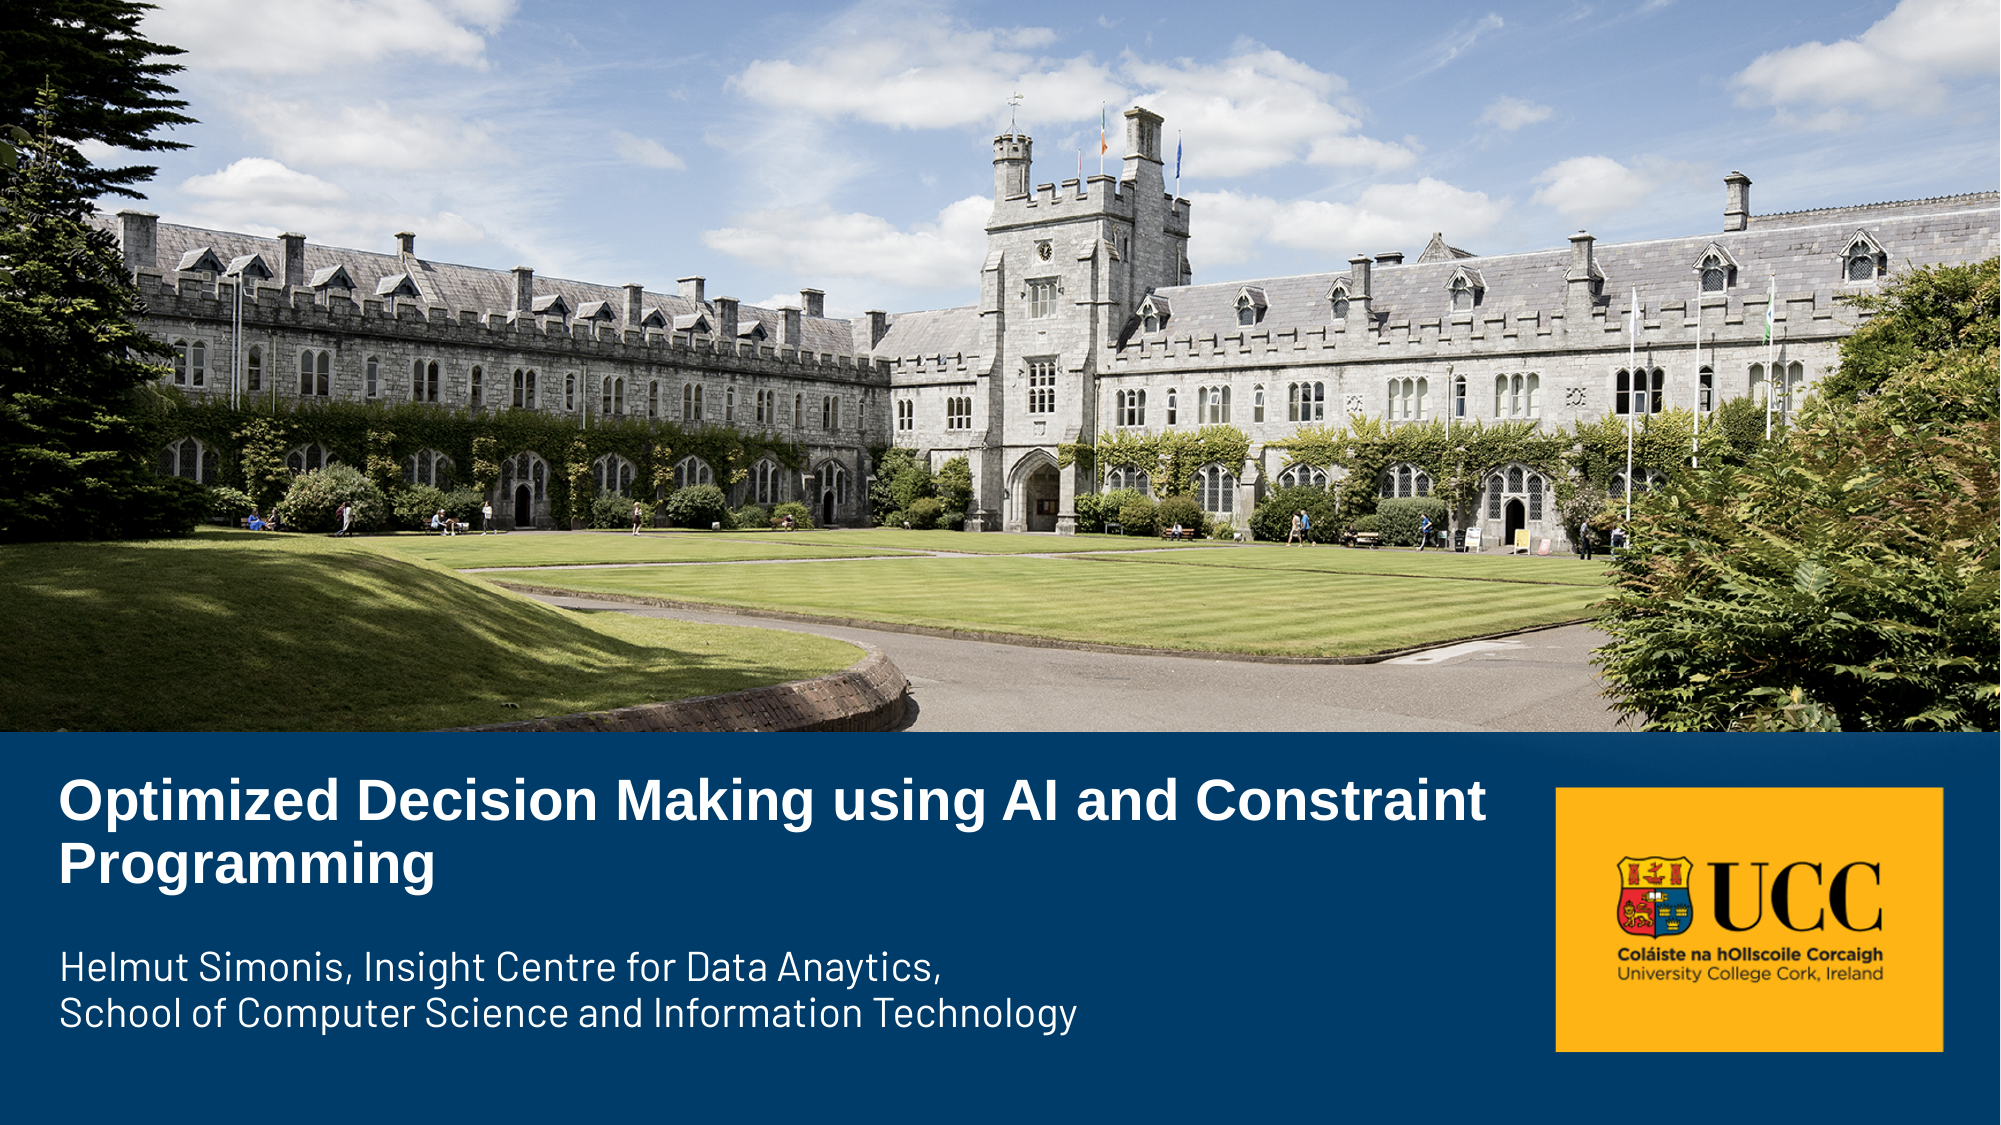

# Optimized Decision Making using AI and Constraint Programming
Helmut Simonis, Insight Centre for Data Anaytics,
School of Computer Science and Information Technology